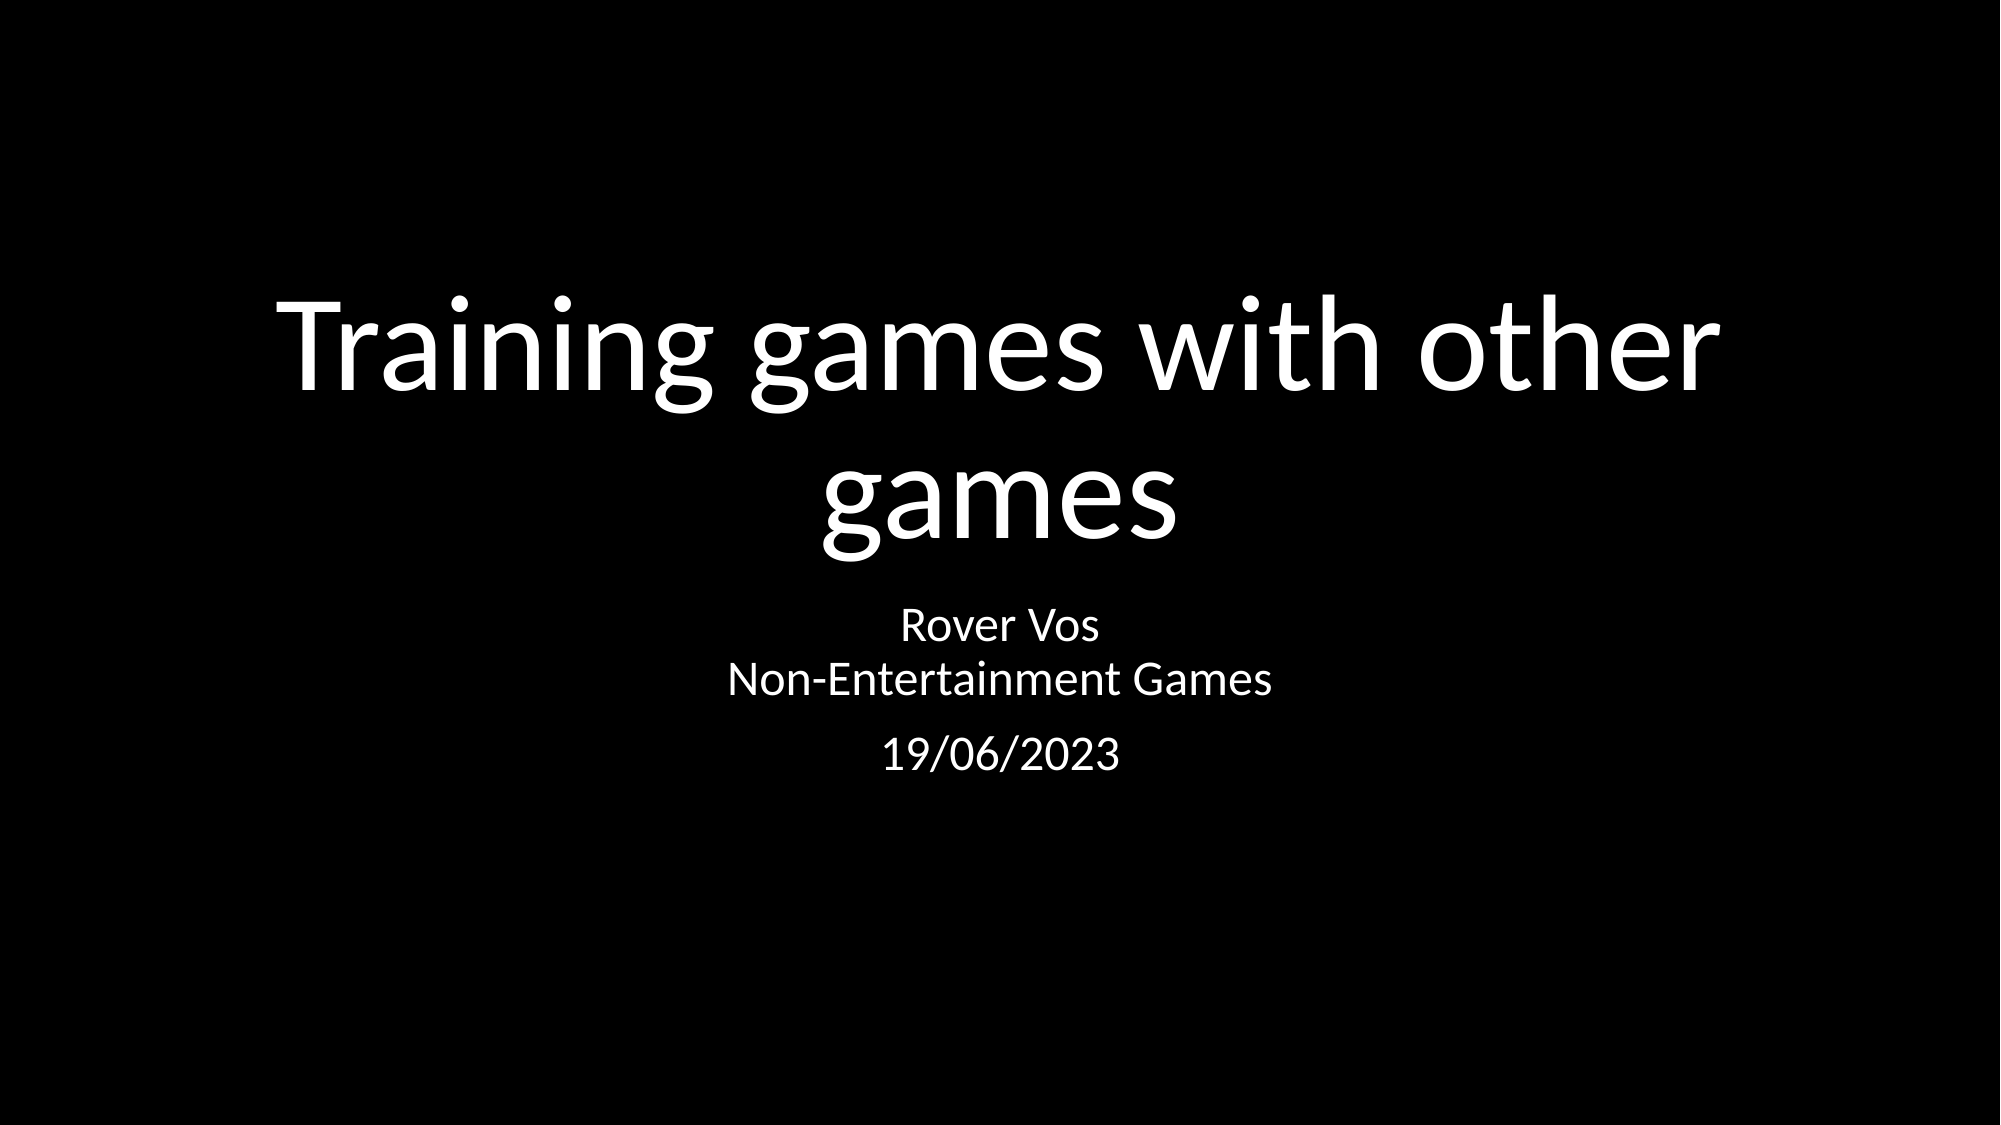

# Training games with other games
Rover Vos
Non-Entertainment Games
19/06/2023